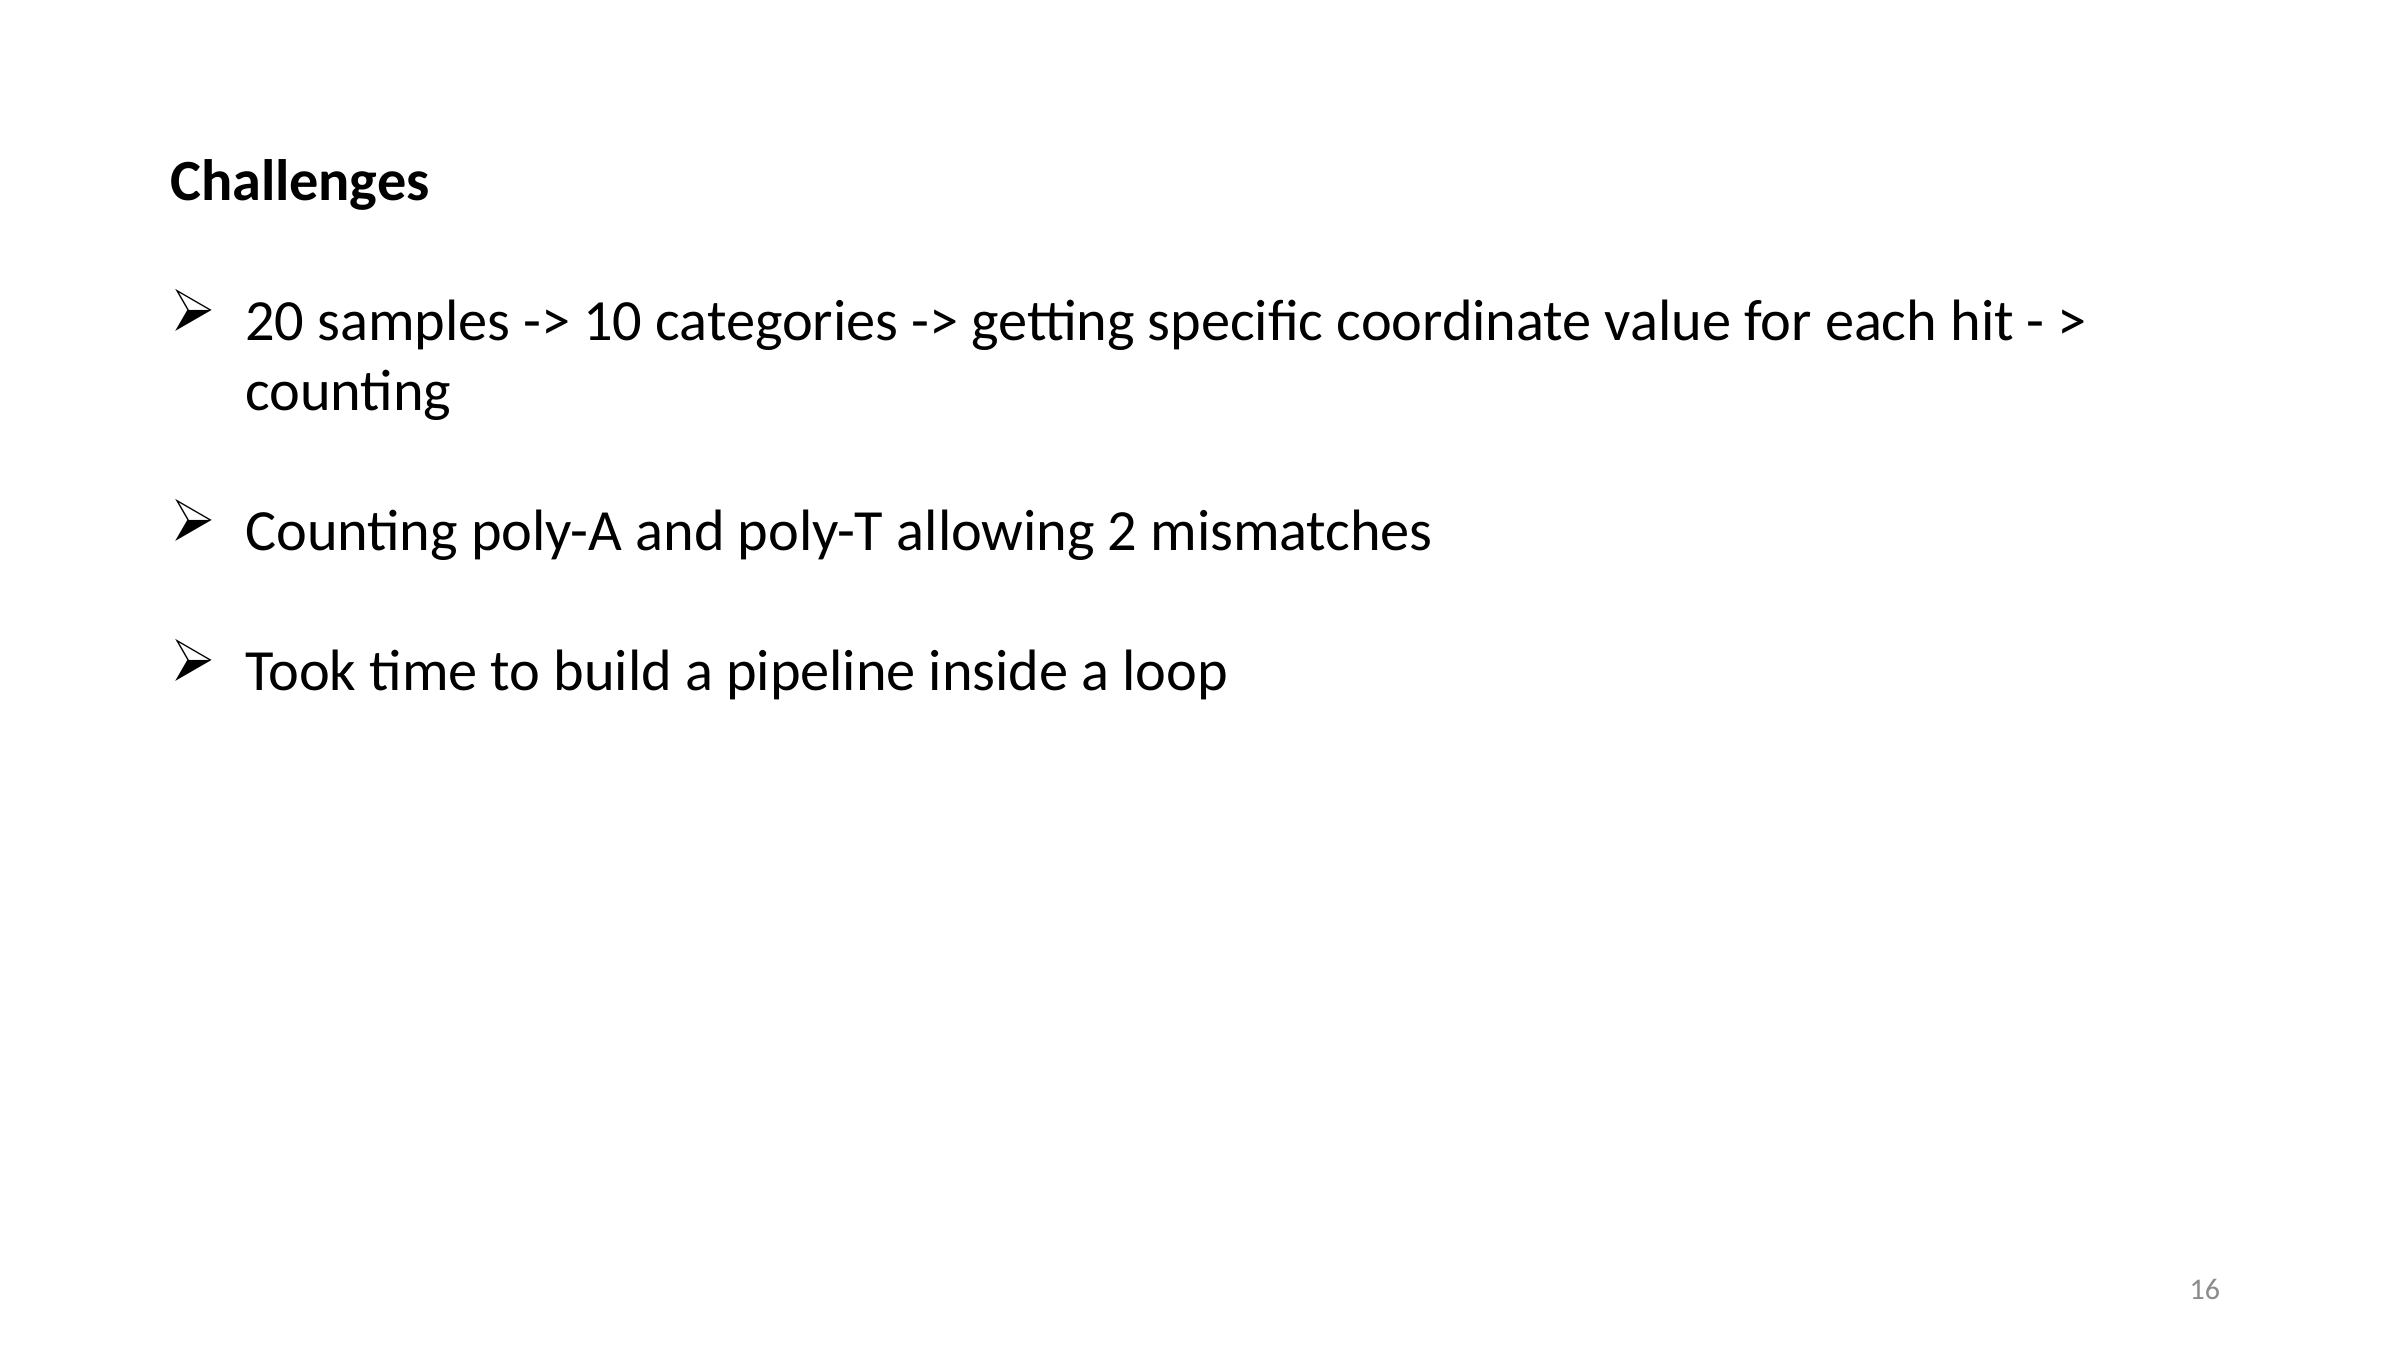

Challenges

20 samples -> 10 categories -> getting specific coordinate value for each hit - > counting

Counting poly-A and poly-T allowing 2 mismatches

Took time to build a pipeline inside a loop

16